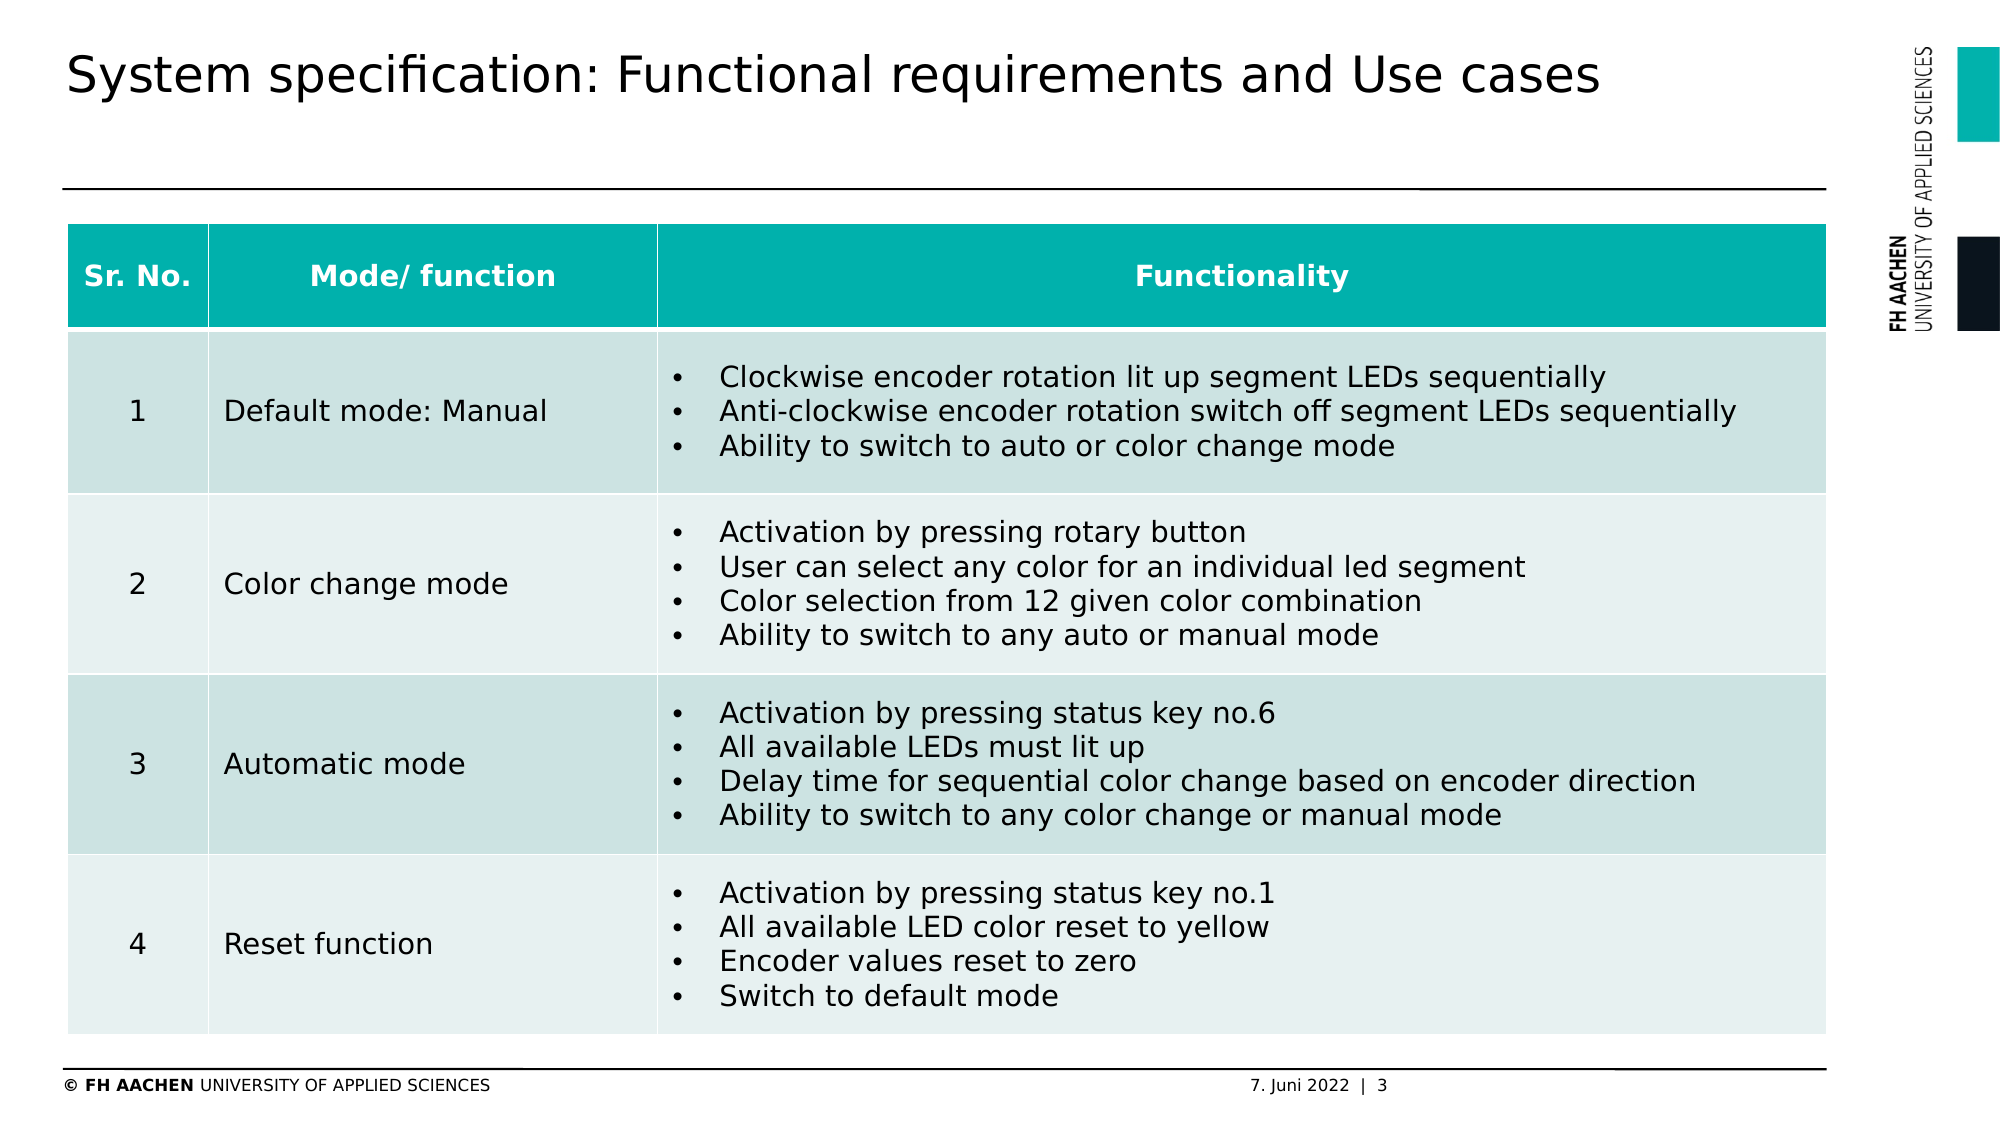

# System specification: Functional requirements and Use cases

| Sr. No. | Mode/ function | Functionality |
| --- | --- | --- |
| 1 | Default mode: Manual | Clockwise encoder rotation lit up segment LEDs sequentially Anti-clockwise encoder rotation switch off segment LEDs sequentially Ability to switch to auto or color change mode |
| 2 | Color change mode | Activation by pressing rotary button User can select any color for an individual led segment Color selection from 12 given color combination Ability to switch to any auto or manual mode |
| 3 | Automatic mode | Activation by pressing status key no.6 All available LEDs must lit up Delay time for sequential color change based on encoder direction Ability to switch to any color change or manual mode |
| 4 | Reset function | Activation by pressing status key no.1 All available LED color reset to yellow Encoder values reset to zero Switch to default mode |